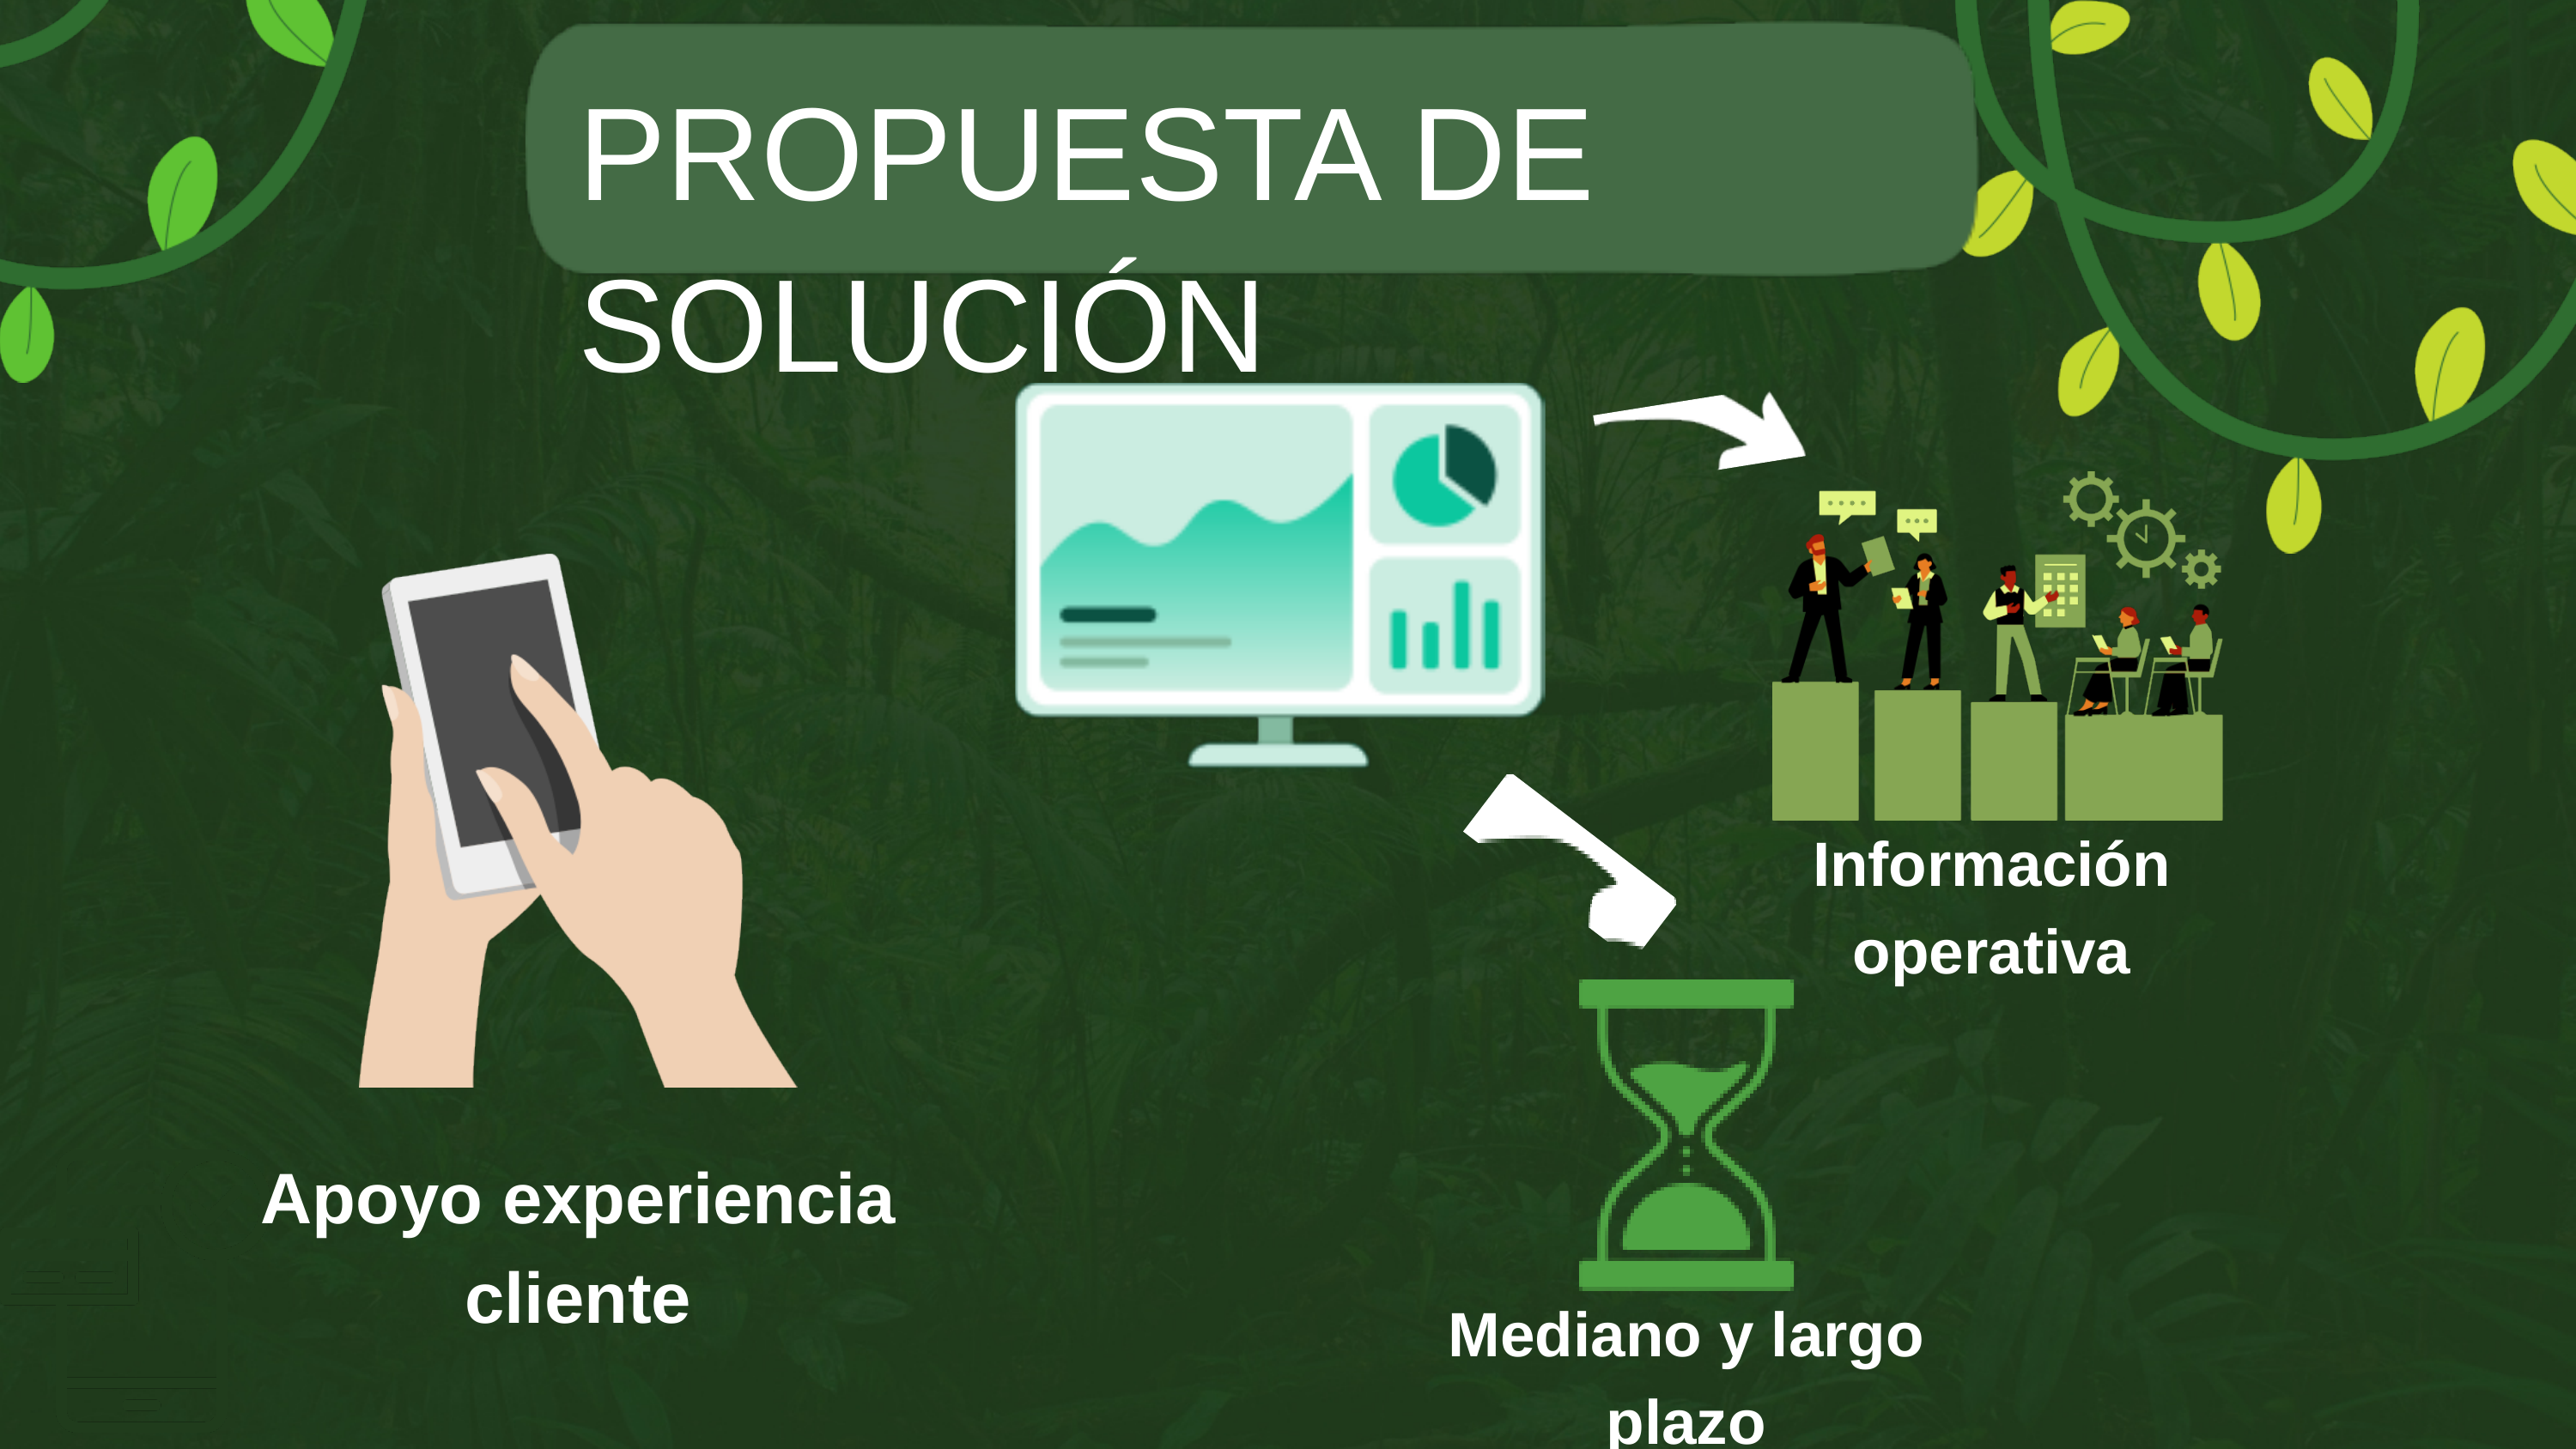

PROPUESTA DE SOLUCIÓN

Información operativa

Apoyo experiencia cliente

Mediano y largo plazo